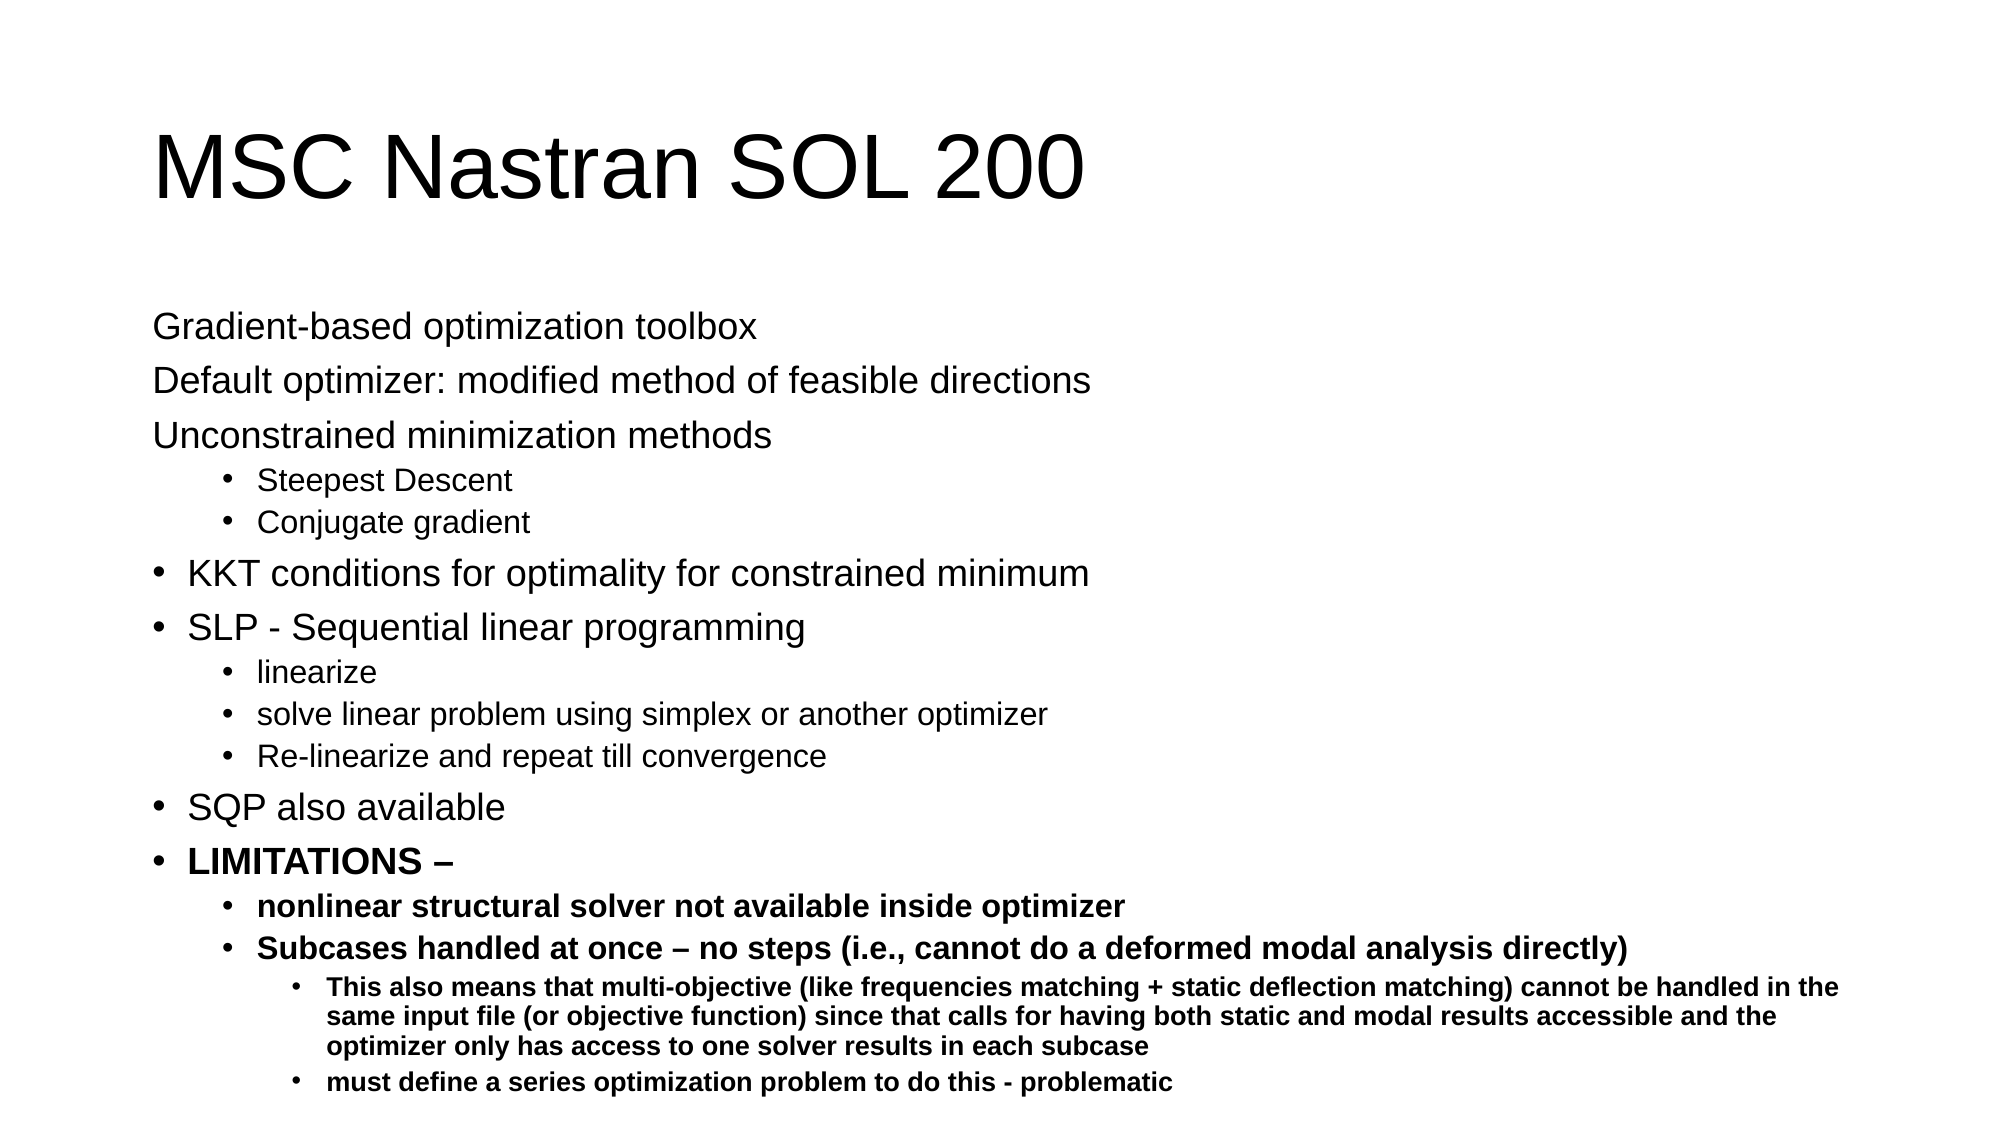

# MSC Nastran SOL 200
Gradient-based optimization toolbox
Default optimizer: modified method of feasible directions
Unconstrained minimization methods
Steepest Descent
Conjugate gradient
KKT conditions for optimality for constrained minimum
SLP - Sequential linear programming
linearize
solve linear problem using simplex or another optimizer
Re-linearize and repeat till convergence
SQP also available
LIMITATIONS –
nonlinear structural solver not available inside optimizer
Subcases handled at once – no steps (i.e., cannot do a deformed modal analysis directly)
This also means that multi-objective (like frequencies matching + static deflection matching) cannot be handled in the same input file (or objective function) since that calls for having both static and modal results accessible and the optimizer only has access to one solver results in each subcase
must define a series optimization problem to do this - problematic